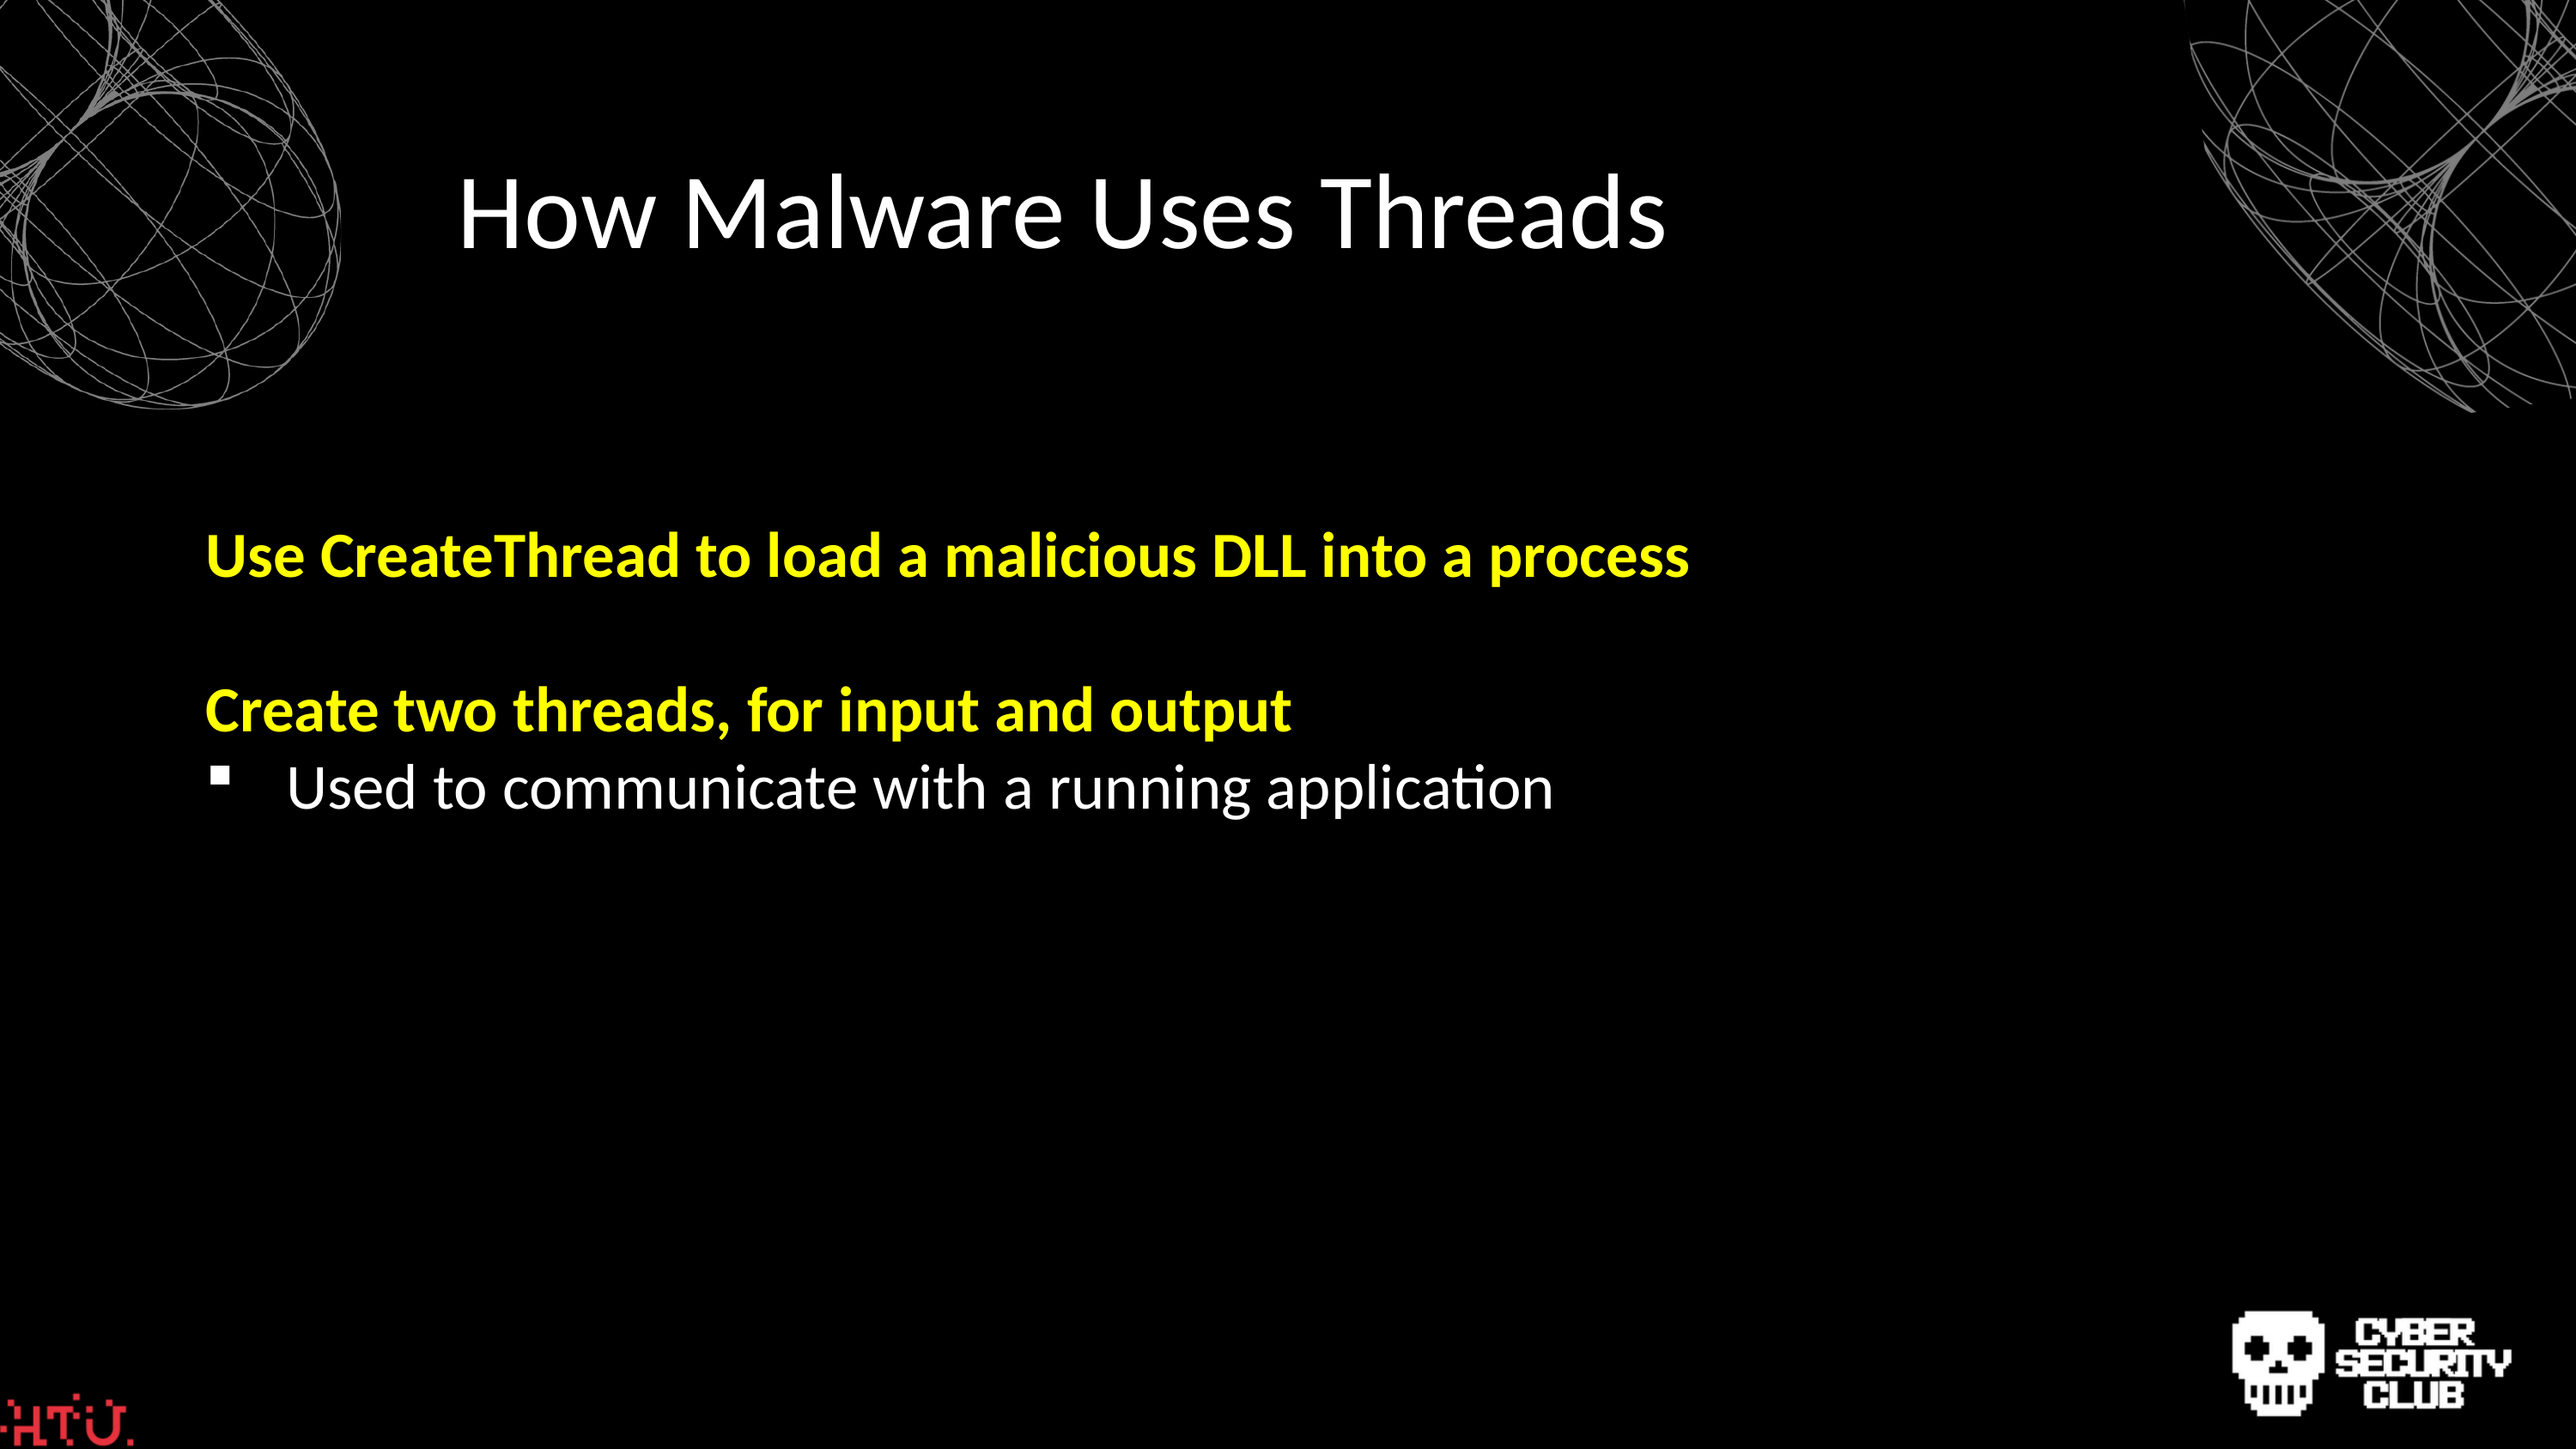

How Malware Uses Threads
Use CreateThread to load a malicious DLL into a process

Create two threads, for input and output
Used to communicate with a running application